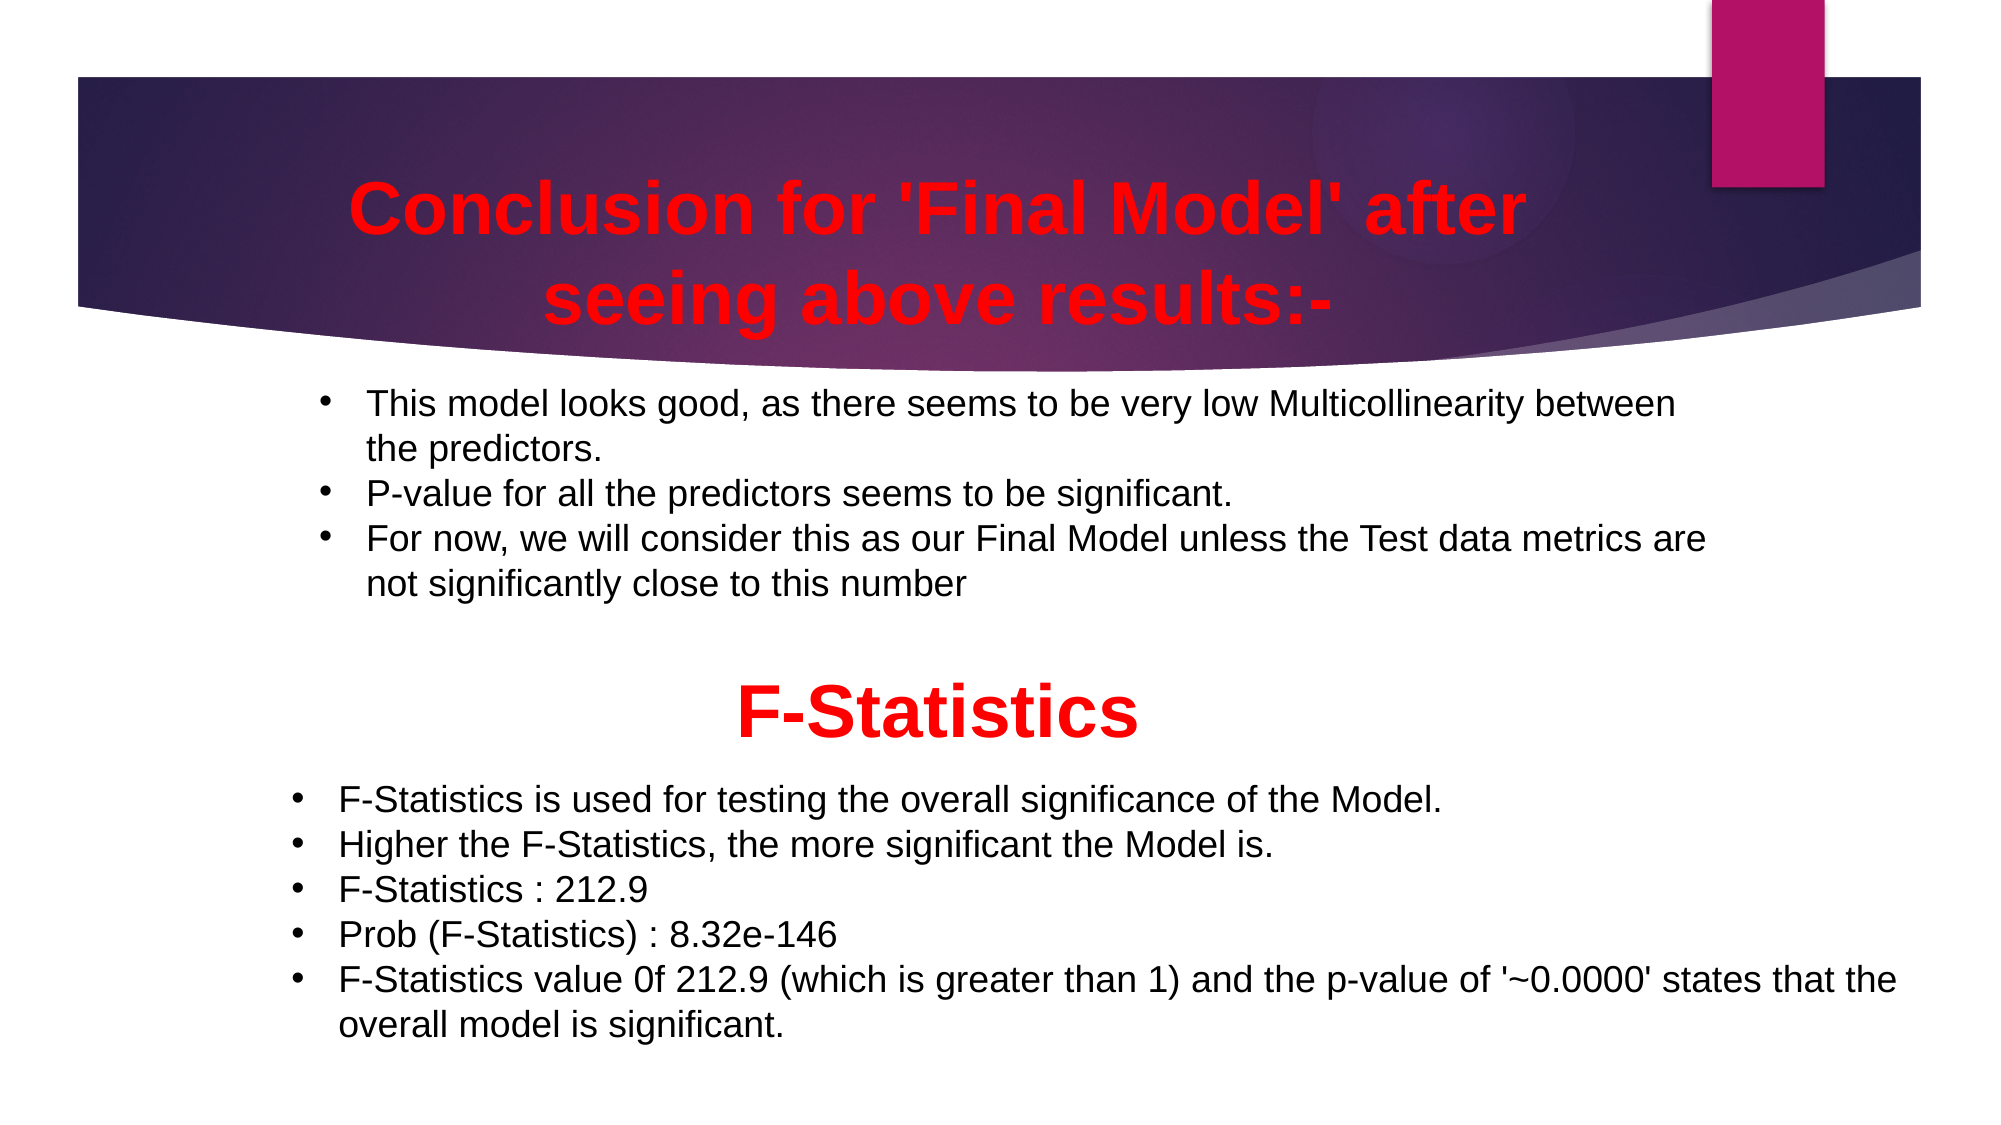

# Conclusion for 'Final Model' after seeing above results:-
This model looks good, as there seems to be very low Multicollinearity between the predictors.
P-value for all the predictors seems to be significant.
For now, we will consider this as our Final Model unless the Test data metrics are not significantly close to this number
F-Statistics
F-Statistics is used for testing the overall significance of the Model.
Higher the F-Statistics, the more significant the Model is.
F-Statistics : 212.9
Prob (F-Statistics) : 8.32e-146
F-Statistics value 0f 212.9 (which is greater than 1) and the p-value of '~0.0000' states that the overall model is significant.